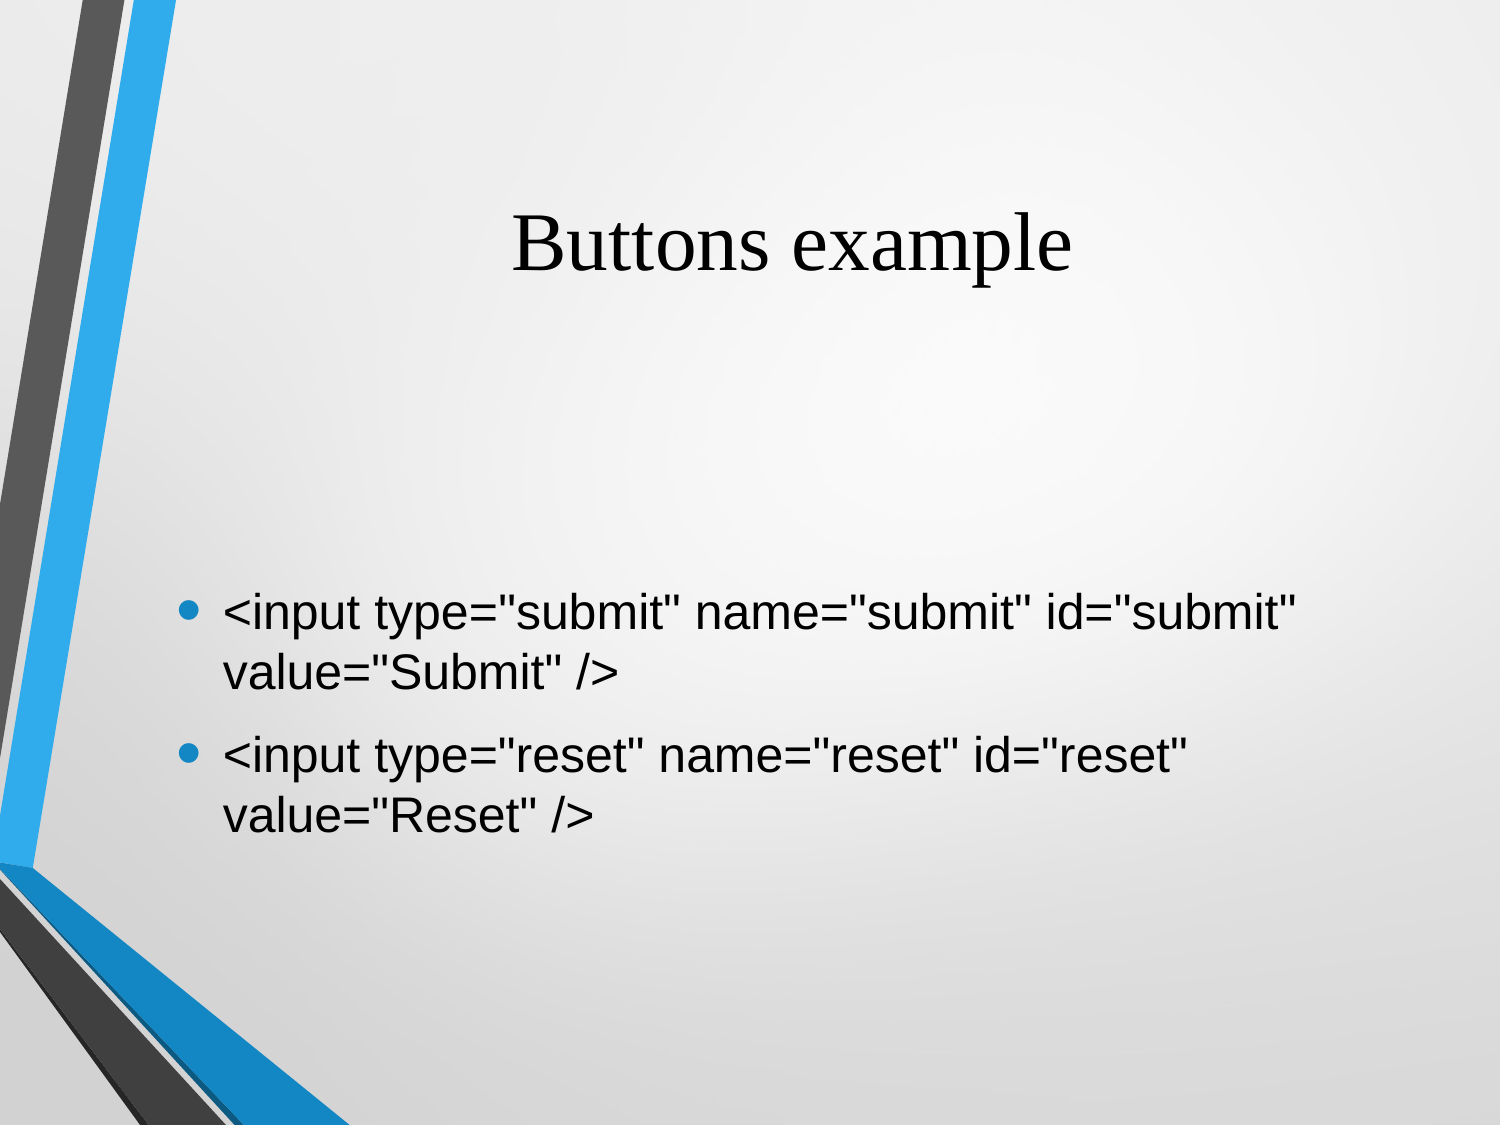

# Buttons example
<input type="submit" name="submit" id="submit" value="Submit" />
<input type="reset" name="reset" id="reset" value="Reset" />